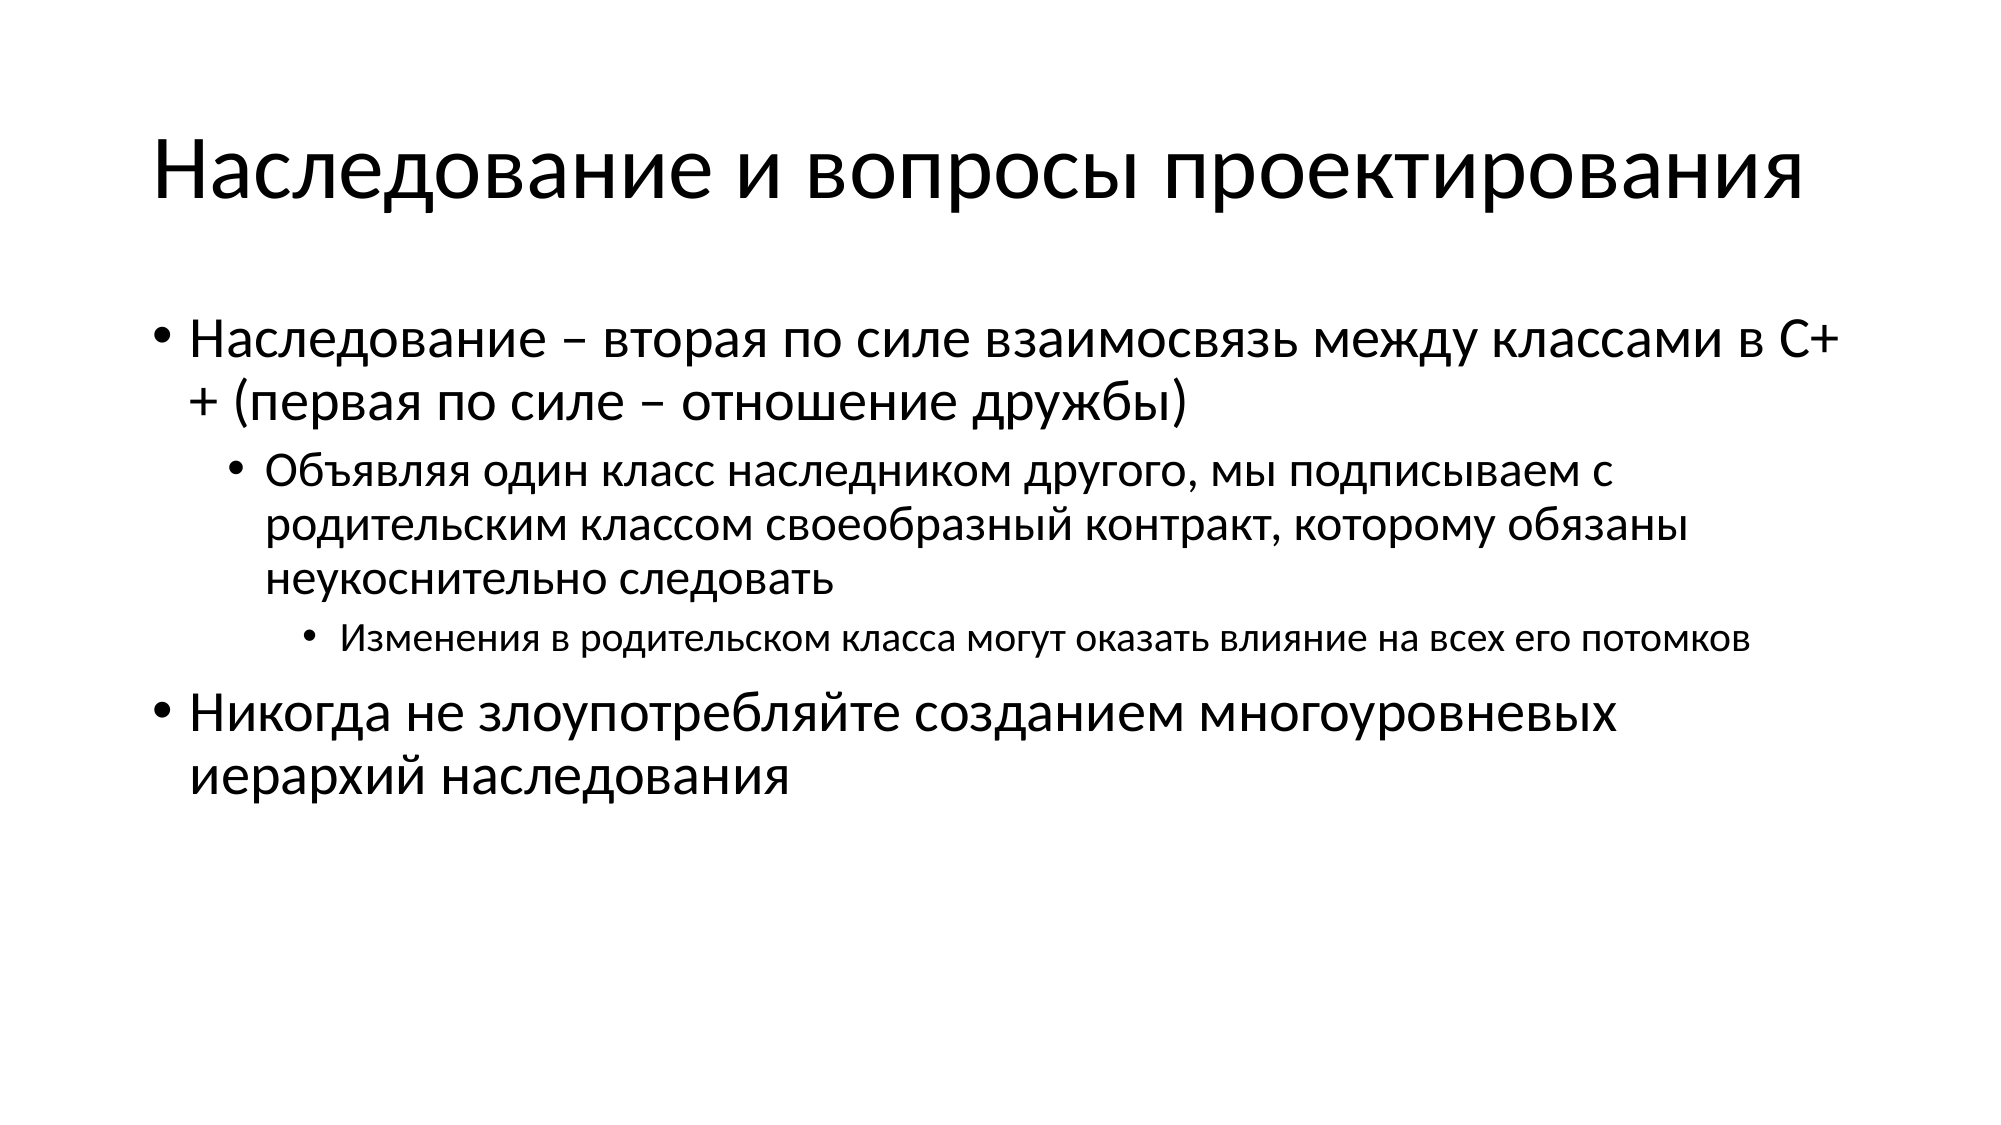

# Наследование и вопросы проектирования
Наследование – вторая по силе взаимосвязь между классами в C++ (первая по силе – отношение дружбы)
Объявляя один класс наследником другого, мы подписываем с родительским классом своеобразный контракт, которому обязаны неукоснительно следовать
Изменения в родительском класса могут оказать влияние на всех его потомков
Никогда не злоупотребляйте созданием многоуровневых иерархий наследования